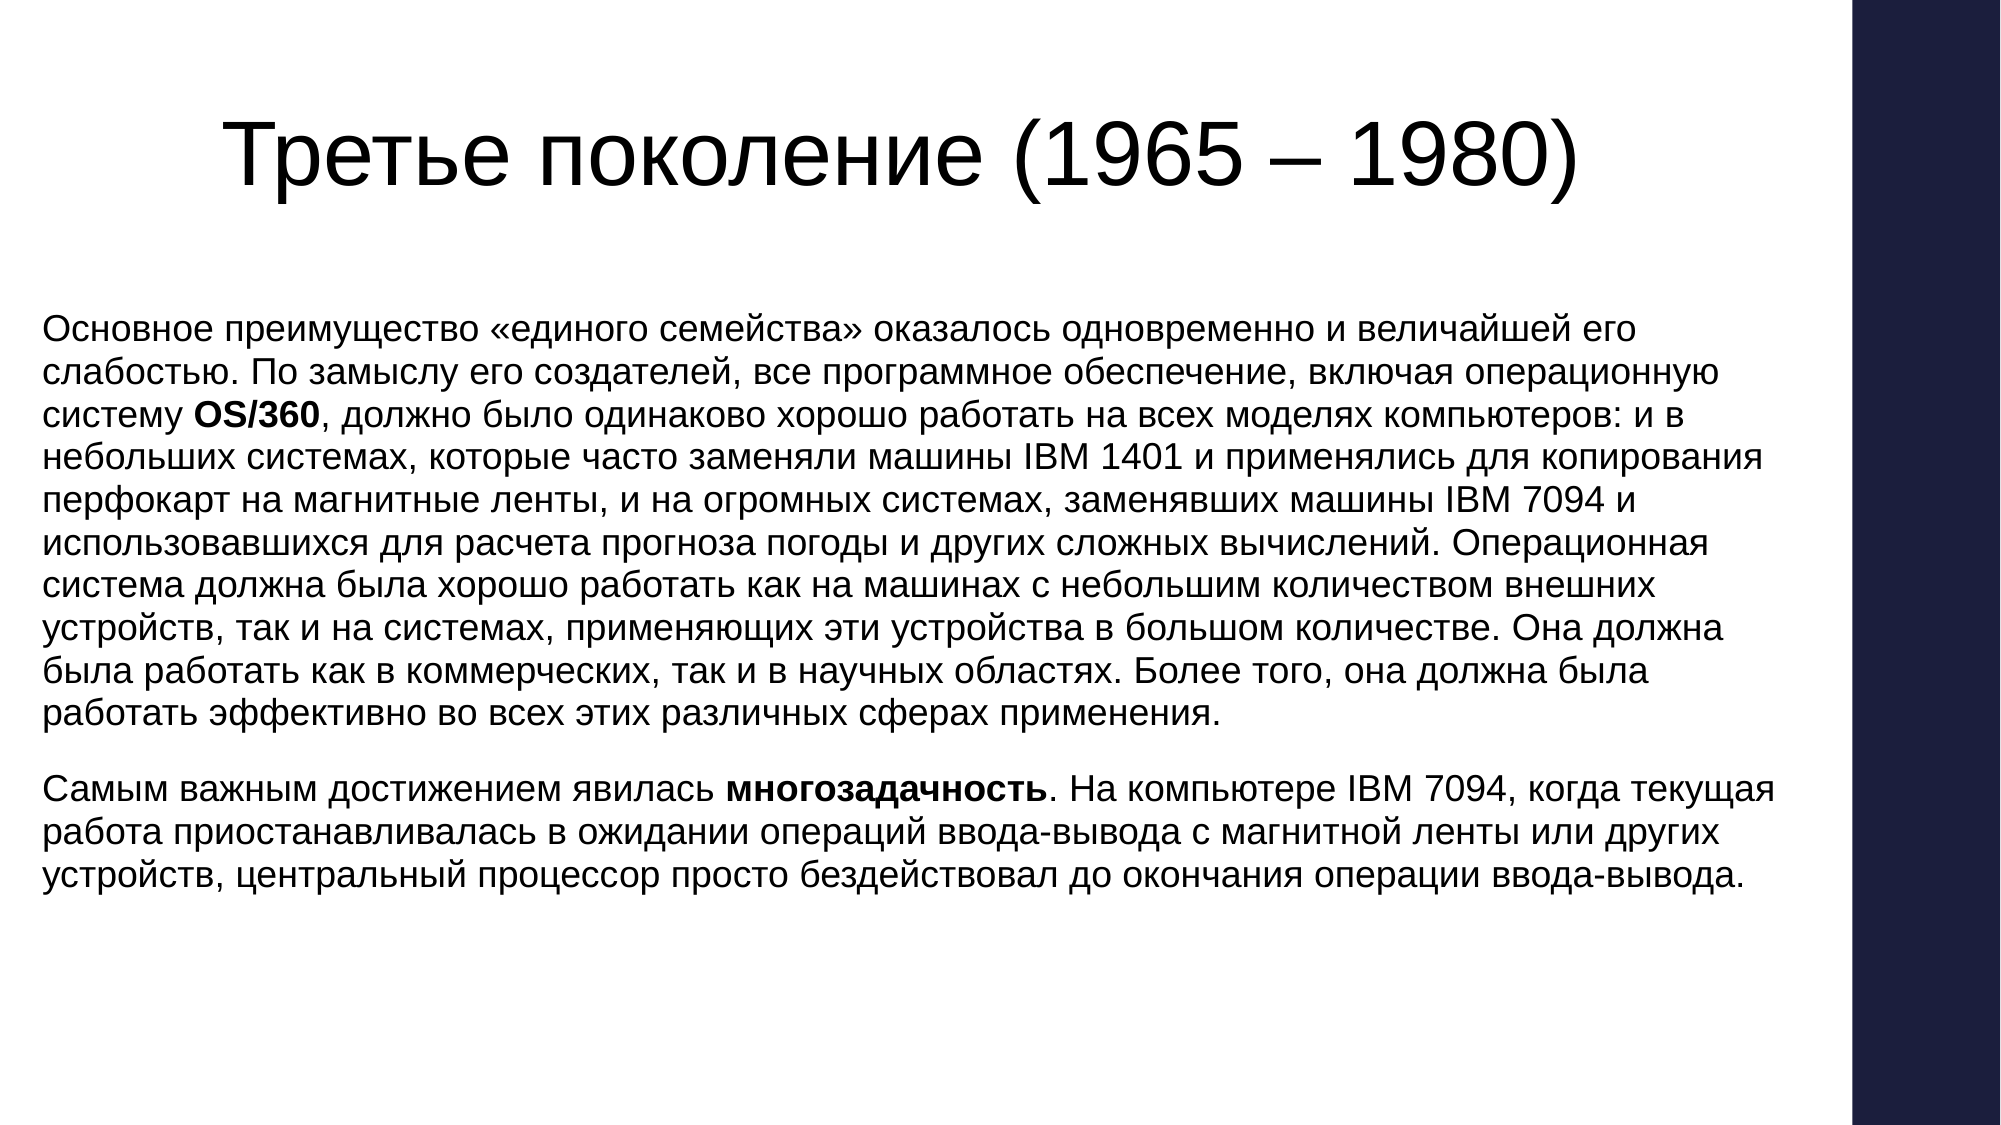

Третье поколение (1965 – 1980)
Основное преимущество «единого семейства» оказалось одновременно и величайшей его слабостью. По замыслу его создателей, все программное обеспечение, включая операционную систему OS/360, должно было одинаково хорошо работать на всех моделях компьютеров: и в небольших системах, которые часто заменяли машины IBM 1401 и применялись для копирования перфокарт на магнитные ленты, и на огромных системах, заменявших машины IBM 7094 и использовавшихся для расчета прогноза погоды и других сложных вычислений. Операционная система должна была хорошо работать как на машинах с небольшим количеством внешних устройств, так и на системах, применяющих эти устройства в большом количестве. Она должна была работать как в коммерческих, так и в научных областях. Более того, она должна была работать эффективно во всех этих различных сферах применения.
Самым важным достижением явилась многозадачность. На компьютере IBM 7094, когда текущая работа приостанавливалась в ожидании операций ввода-вывода с магнитной ленты или других устройств, центральный процессор просто бездействовал до окончания операции ввода-вывода.